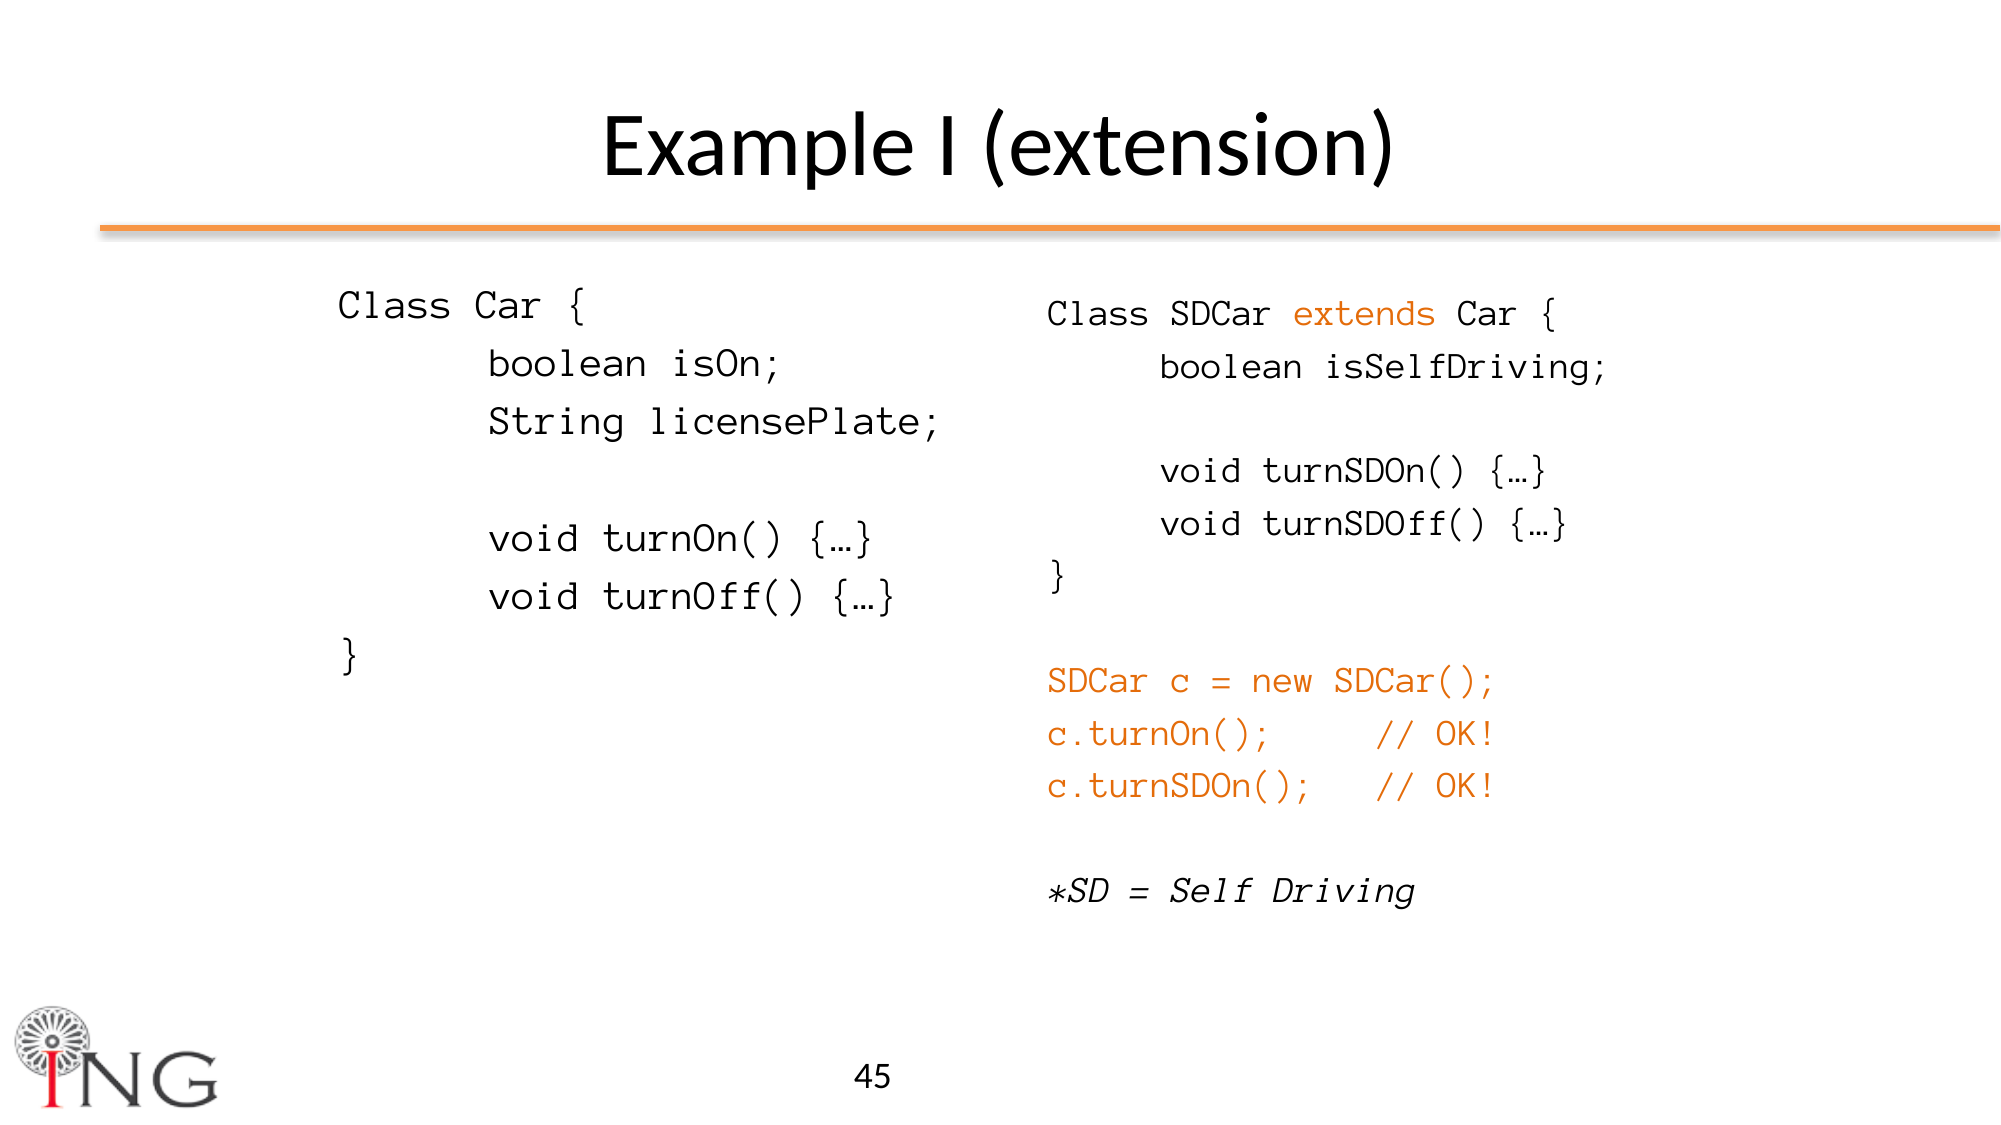

# Example I (extension)
Class Car {
	boolean isOn;
	String licensePlate;

	void turnOn() {…}
	void turnOff() {…}
}

Class SDCar extends Car {
	boolean isSelfDriving;

	void turnSDOn() {…}
	void turnSDOff() {…}
}

SDCar c = new SDCar();
c.turnOn();     // OK!
c.turnSDOn();   // OK!

*SD = Self Driving

45